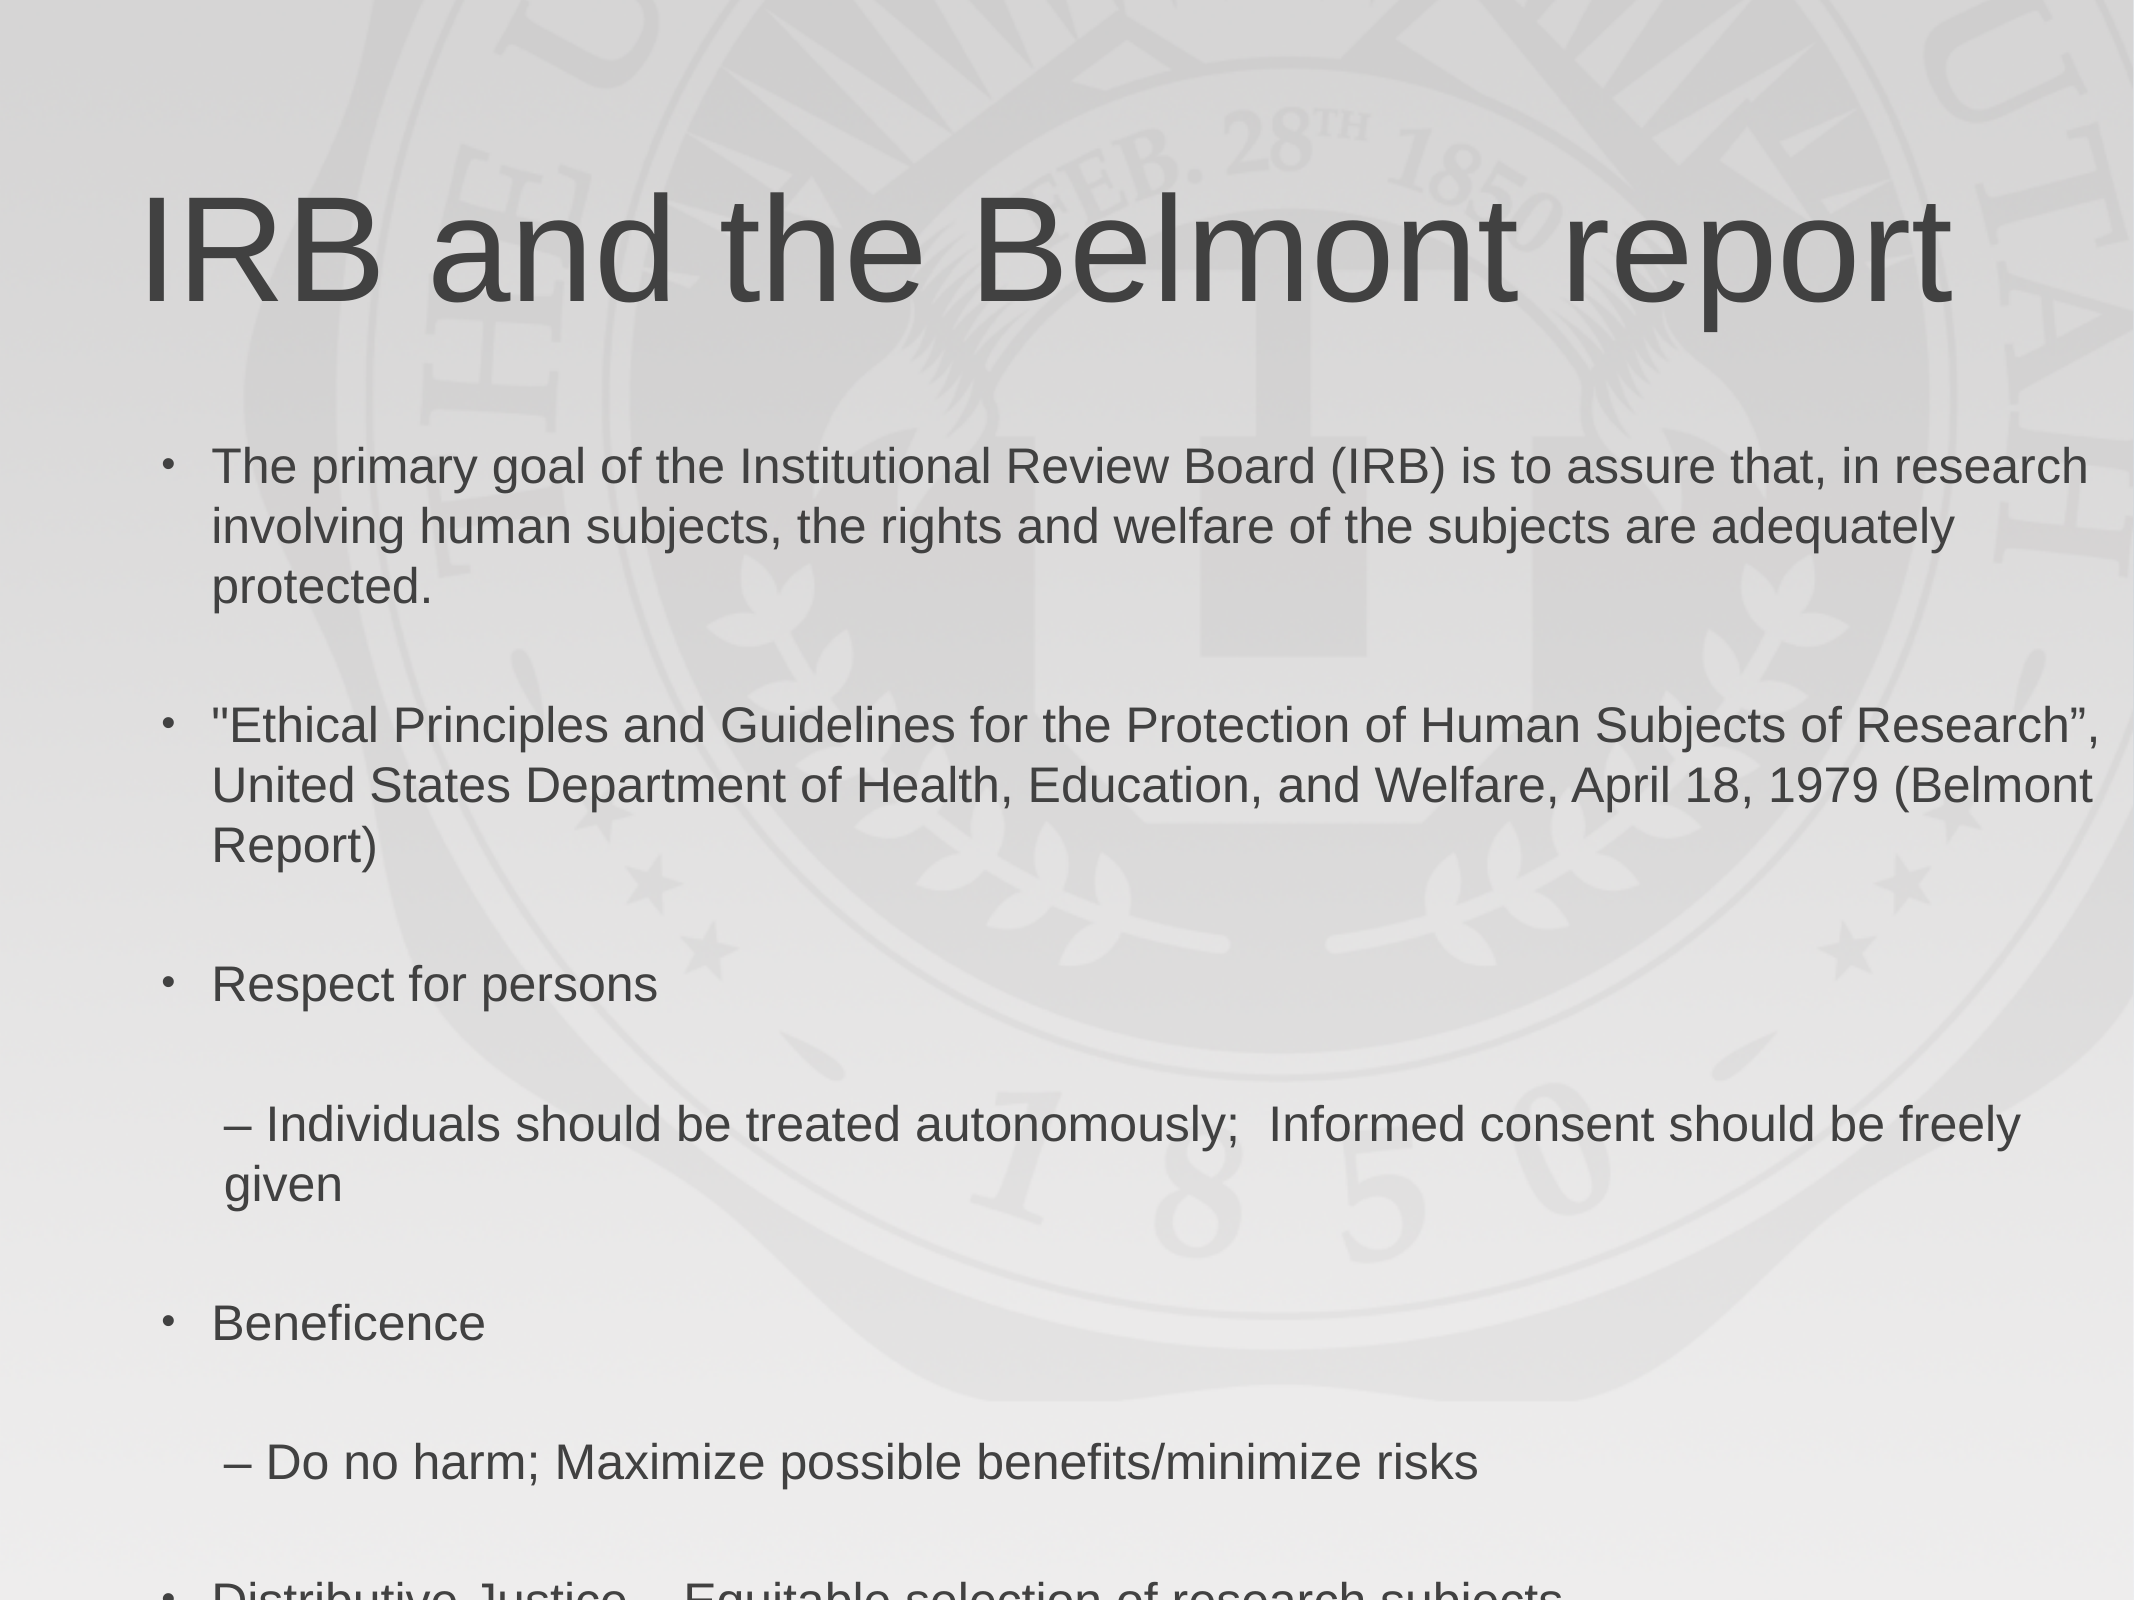

# IRB and the Belmont report
The primary goal of the Institutional Review Board (IRB) is to assure that, in research involving human subjects, the rights and welfare of the subjects are adequately protected.
"Ethical Principles and Guidelines for the Protection of Human Subjects of Research”, United States Department of Health, Education, and Welfare, April 18, 1979 (Belmont Report)
Respect for persons
– Individuals should be treated autonomously;  Informed consent should be freely given
Beneficence
– Do no harm; Maximize possible benefits/minimize risks
Distributive Justice – Equitable selection of research subjects